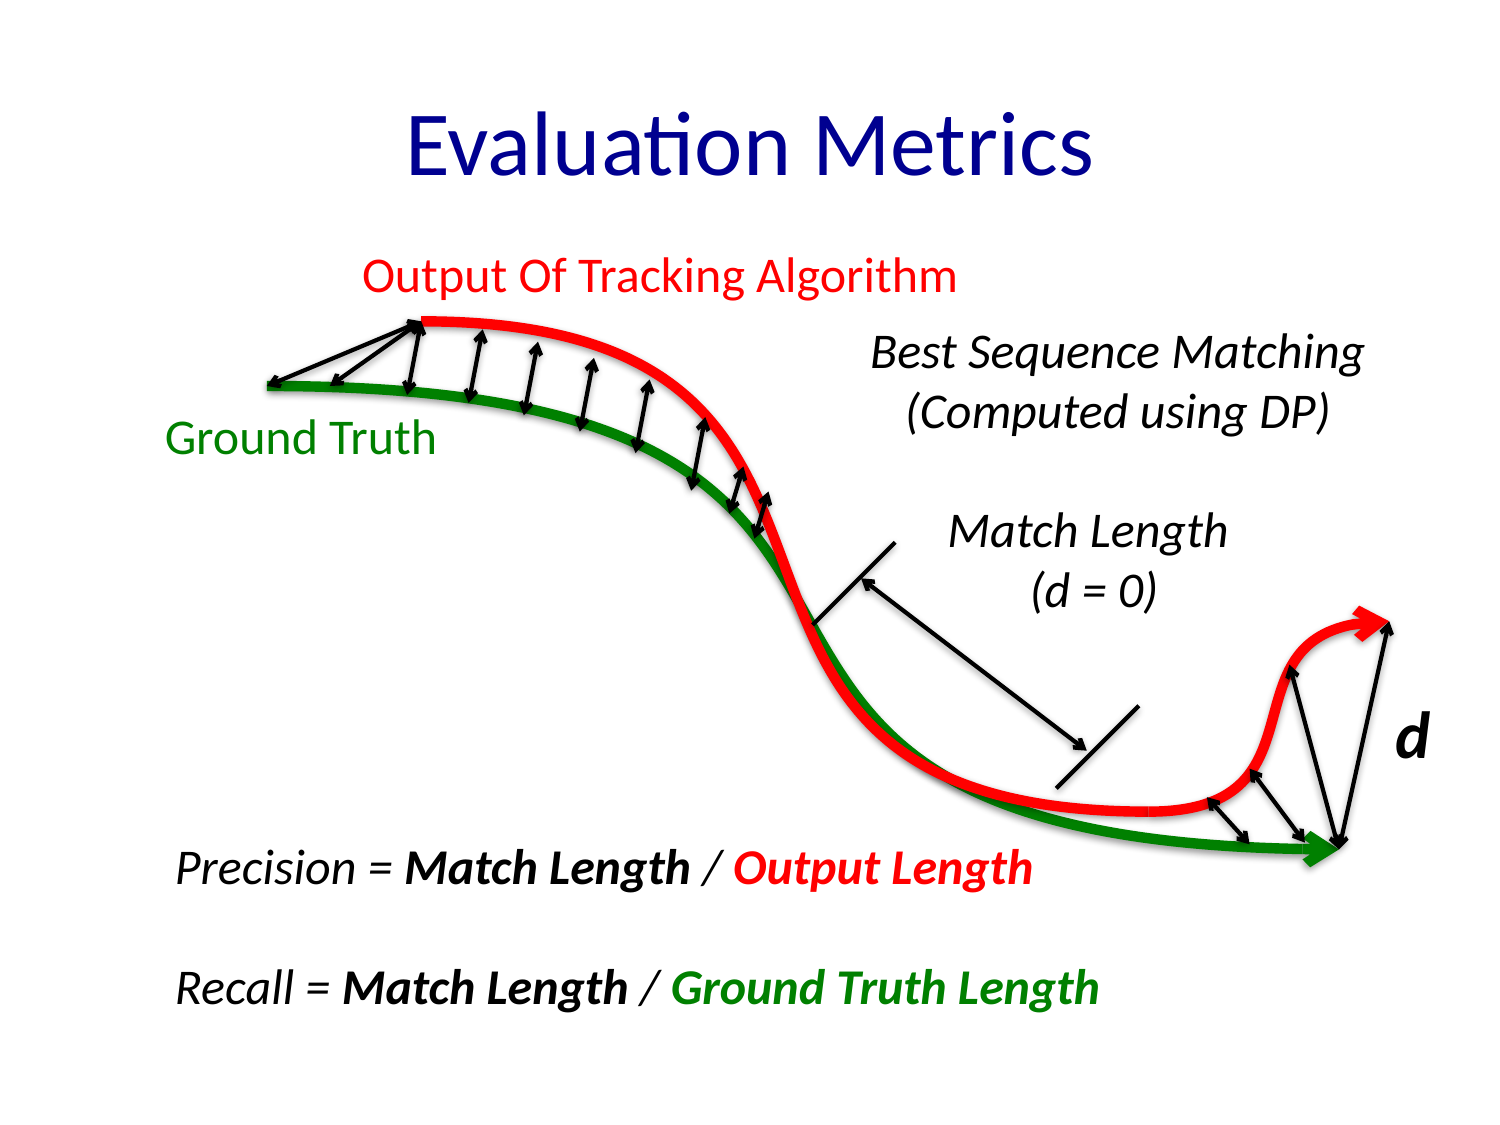

# Evaluation Metrics
Output Of Tracking Algorithm
Best Sequence Matching
(Computed using DP)
Ground Truth
Match Length
(d = 0)
d
Precision = Match Length / Output Length

Recall = Match Length / Ground Truth Length